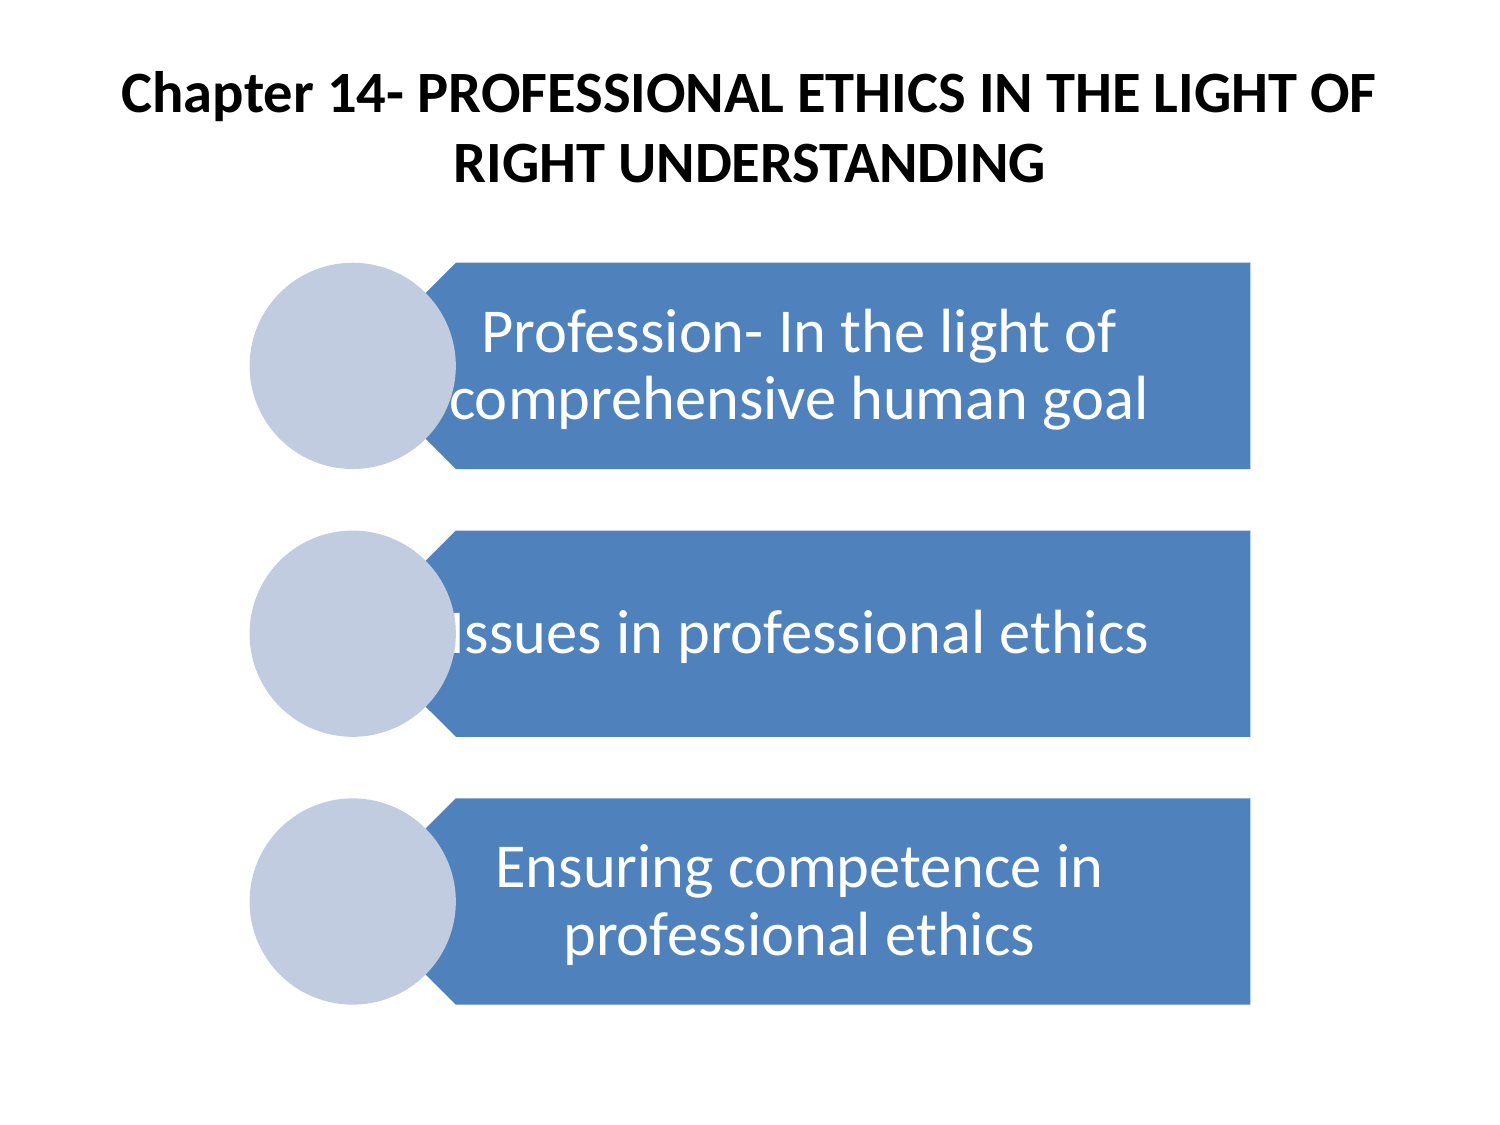

# Chapter 14- PROFESSIONAL ETHICS IN THE LIGHT OF RIGHT UNDERSTANDING
Profession- In the light of comprehensive human goal
Issues in professional ethics
Ensuring competence in professional ethics